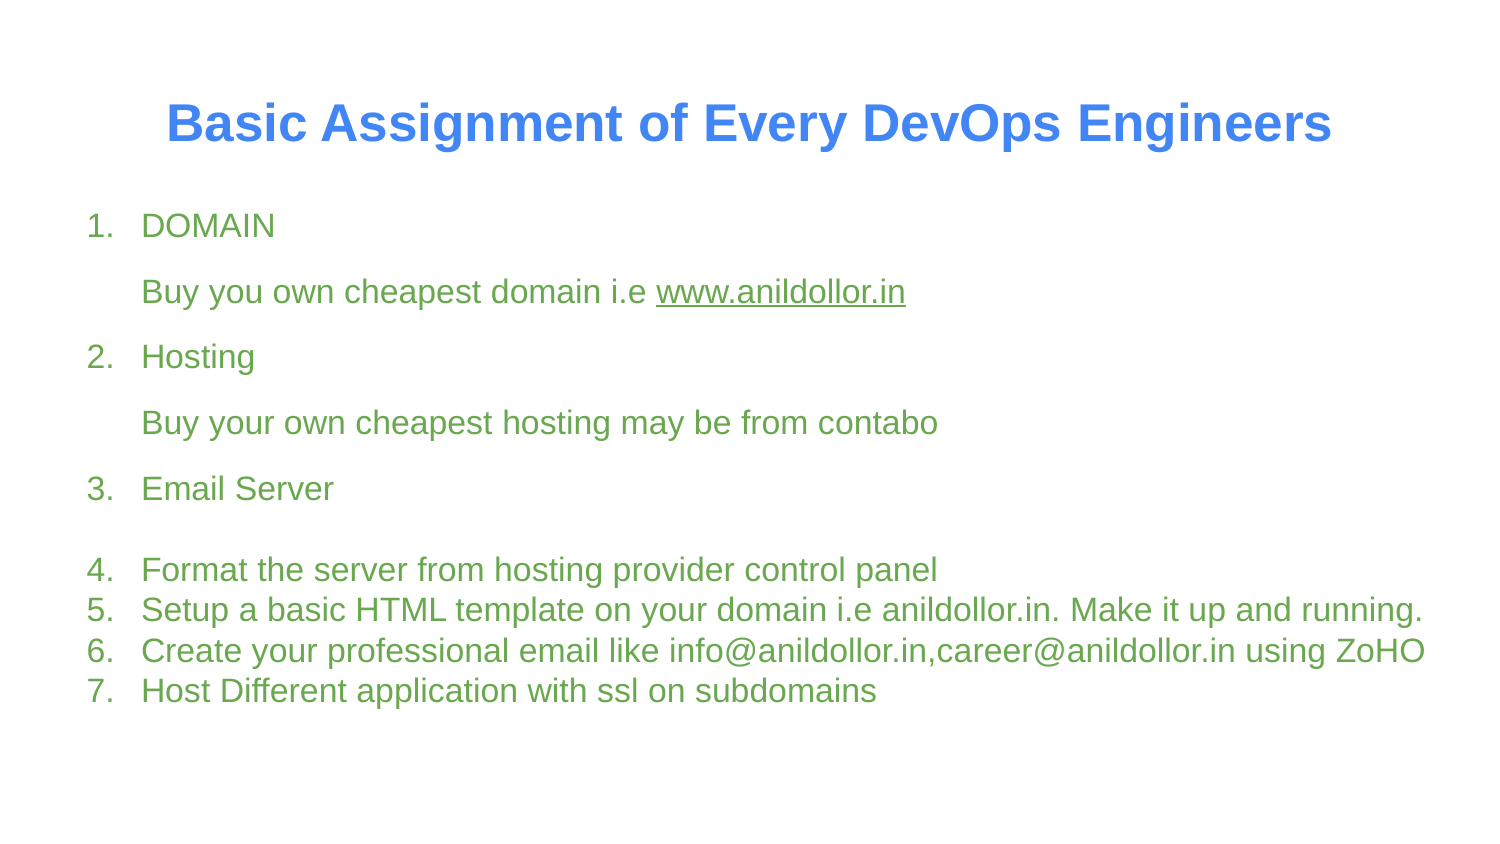

# Basic Assignment of Every DevOps Engineers
DOMAIN
Buy you own cheapest domain i.e www.anildollor.in
Hosting
Buy your own cheapest hosting may be from contabo
Email Server

Format the server from hosting provider control panel
Setup a basic HTML template on your domain i.e anildollor.in. Make it up and running.
Create your professional email like info@anildollor.in,career@anildollor.in using ZoHO
Host Different application with ssl on subdomains